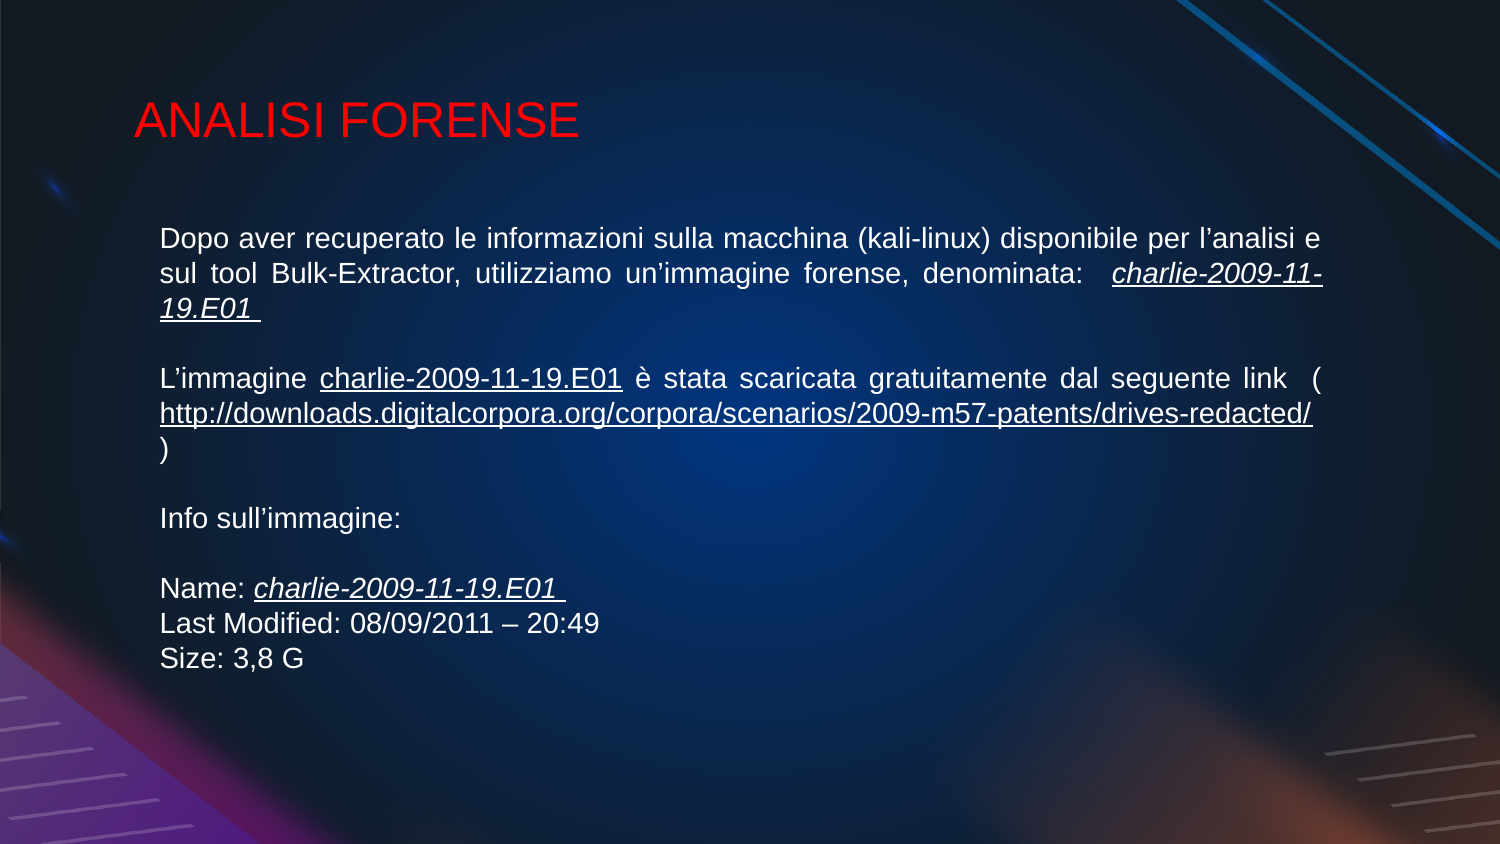

# ANALISI FORENSE
Dopo aver recuperato le informazioni sulla macchina (kali-linux) disponibile per l’analisi e sul tool Bulk-Extractor, utilizziamo un’immagine forense, denominata:  charlie-2009-11-19.E01

L’immagine charlie-2009-11-19.E01 è stata scaricata gratuitamente dal seguente link  (http://downloads.digitalcorpora.org/corpora/scenarios/2009-m57-patents/drives-redacted/)

Info sull’immagine:

Name: charlie-2009-11-19.E01
Last Modified: 08/09/2011 – 20:49
Size: 3,8 G